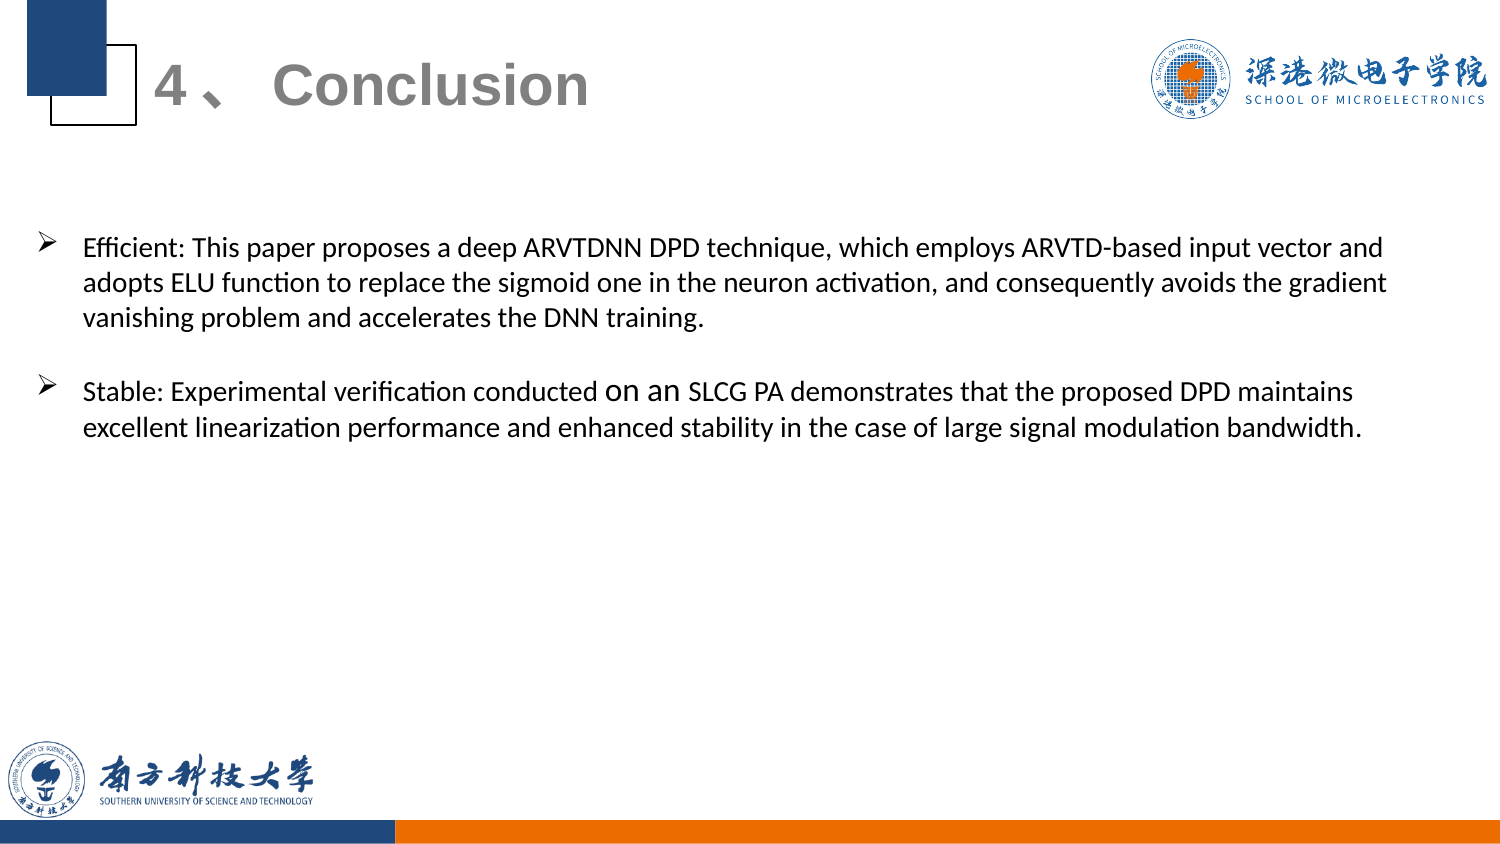

# 4、Conclusion
Efficient: This paper proposes a deep ARVTDNN DPD technique, which employs ARVTD-based input vector and adopts ELU function to replace the sigmoid one in the neuron activation, and consequently avoids the gradient vanishing problem and accelerates the DNN training.

Stable: Experimental verification conducted on an SLCG PA demonstrates that the proposed DPD maintains excellent linearization performance and enhanced stability in the case of large signal modulation bandwidth.